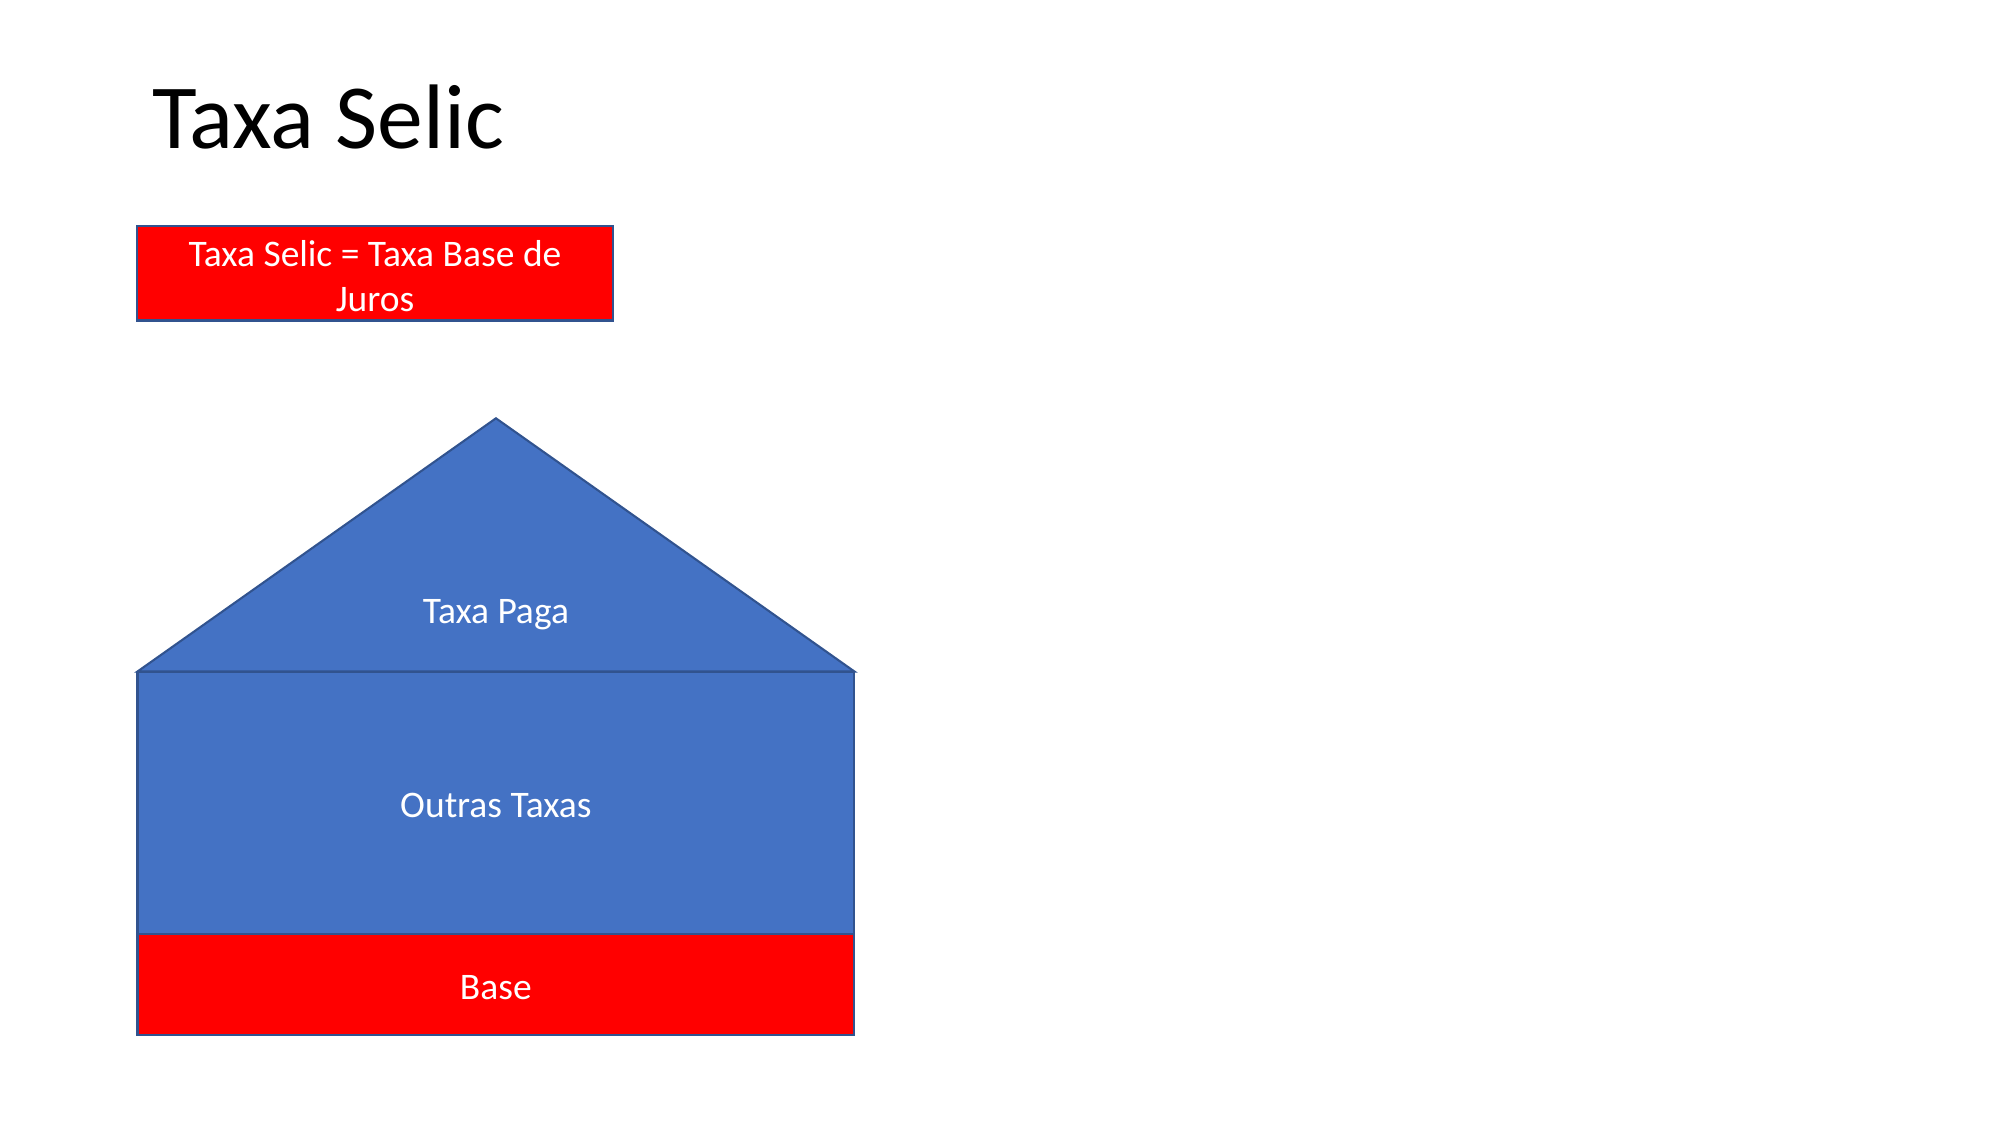

# Taxa Selic
Taxa Selic = Taxa Base de Juros
Taxa Paga
Outras Taxas
Base